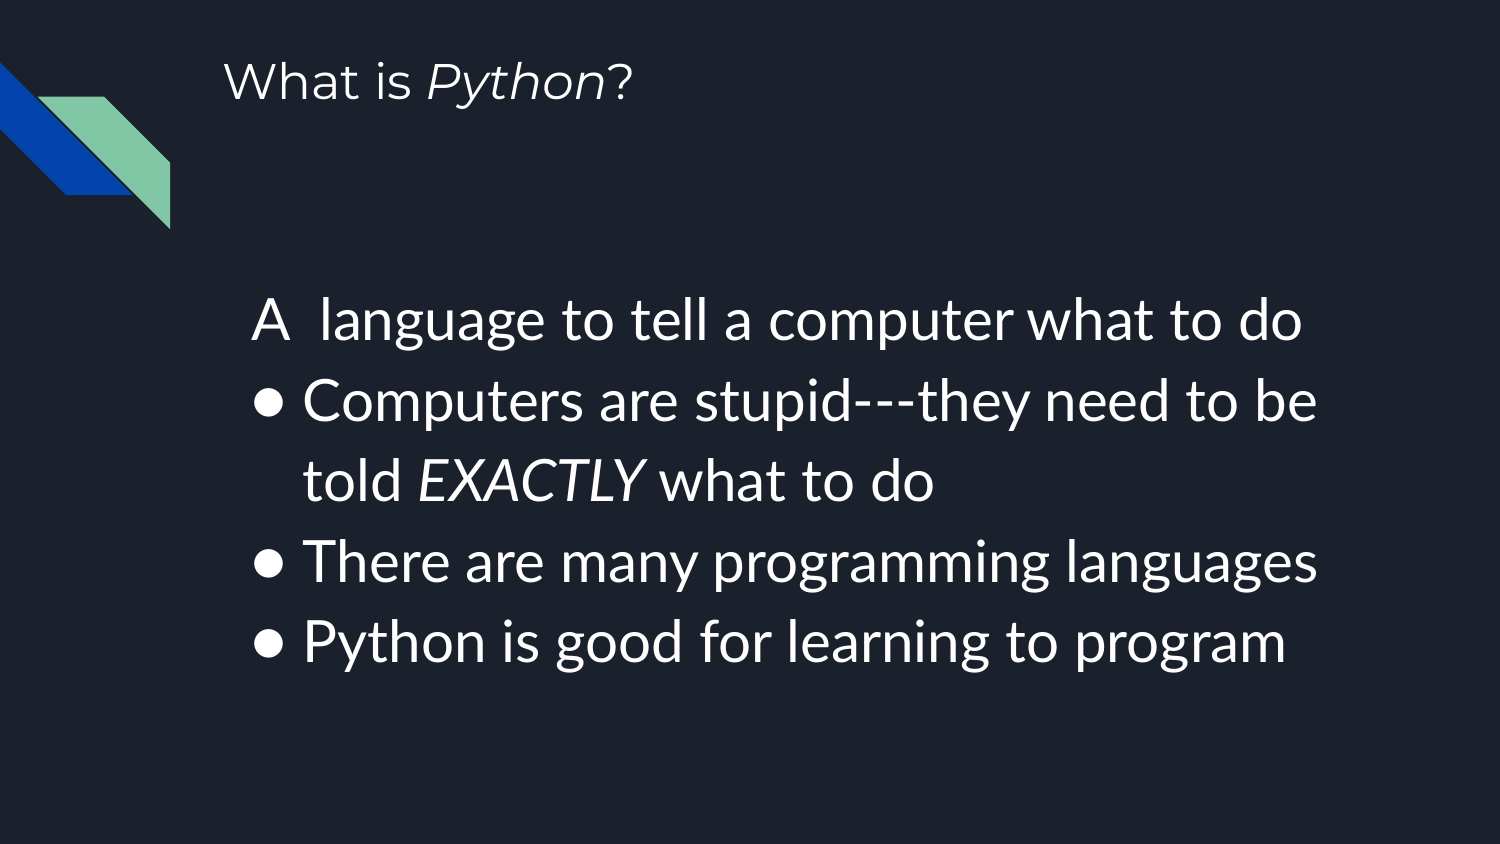

# What is Python?
A  language to tell a computer what to do
Computers are stupid---they need to be told EXACTLY what to do
There are many programming languages
Python is good for learning to program